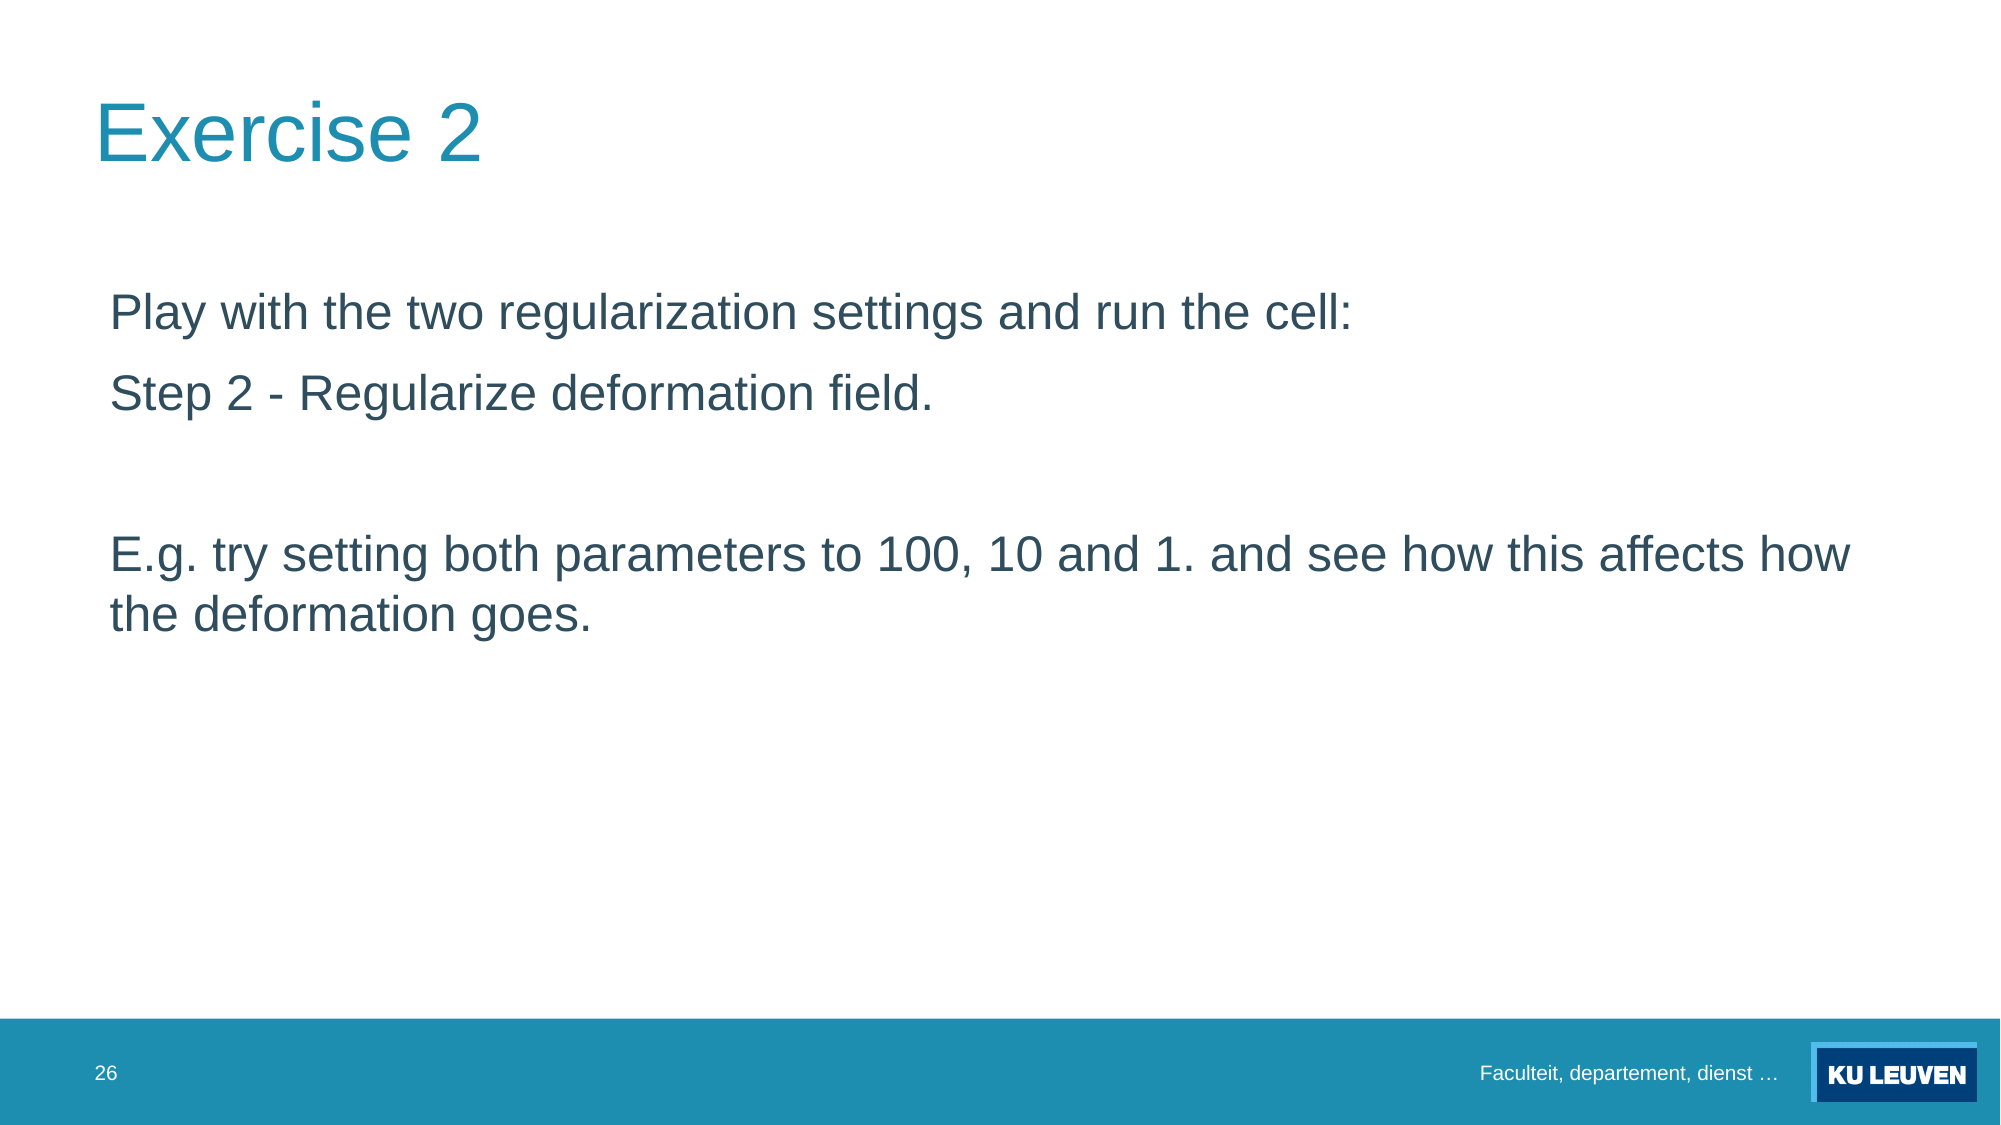

# Exercise 2
Play with the two regularization settings and run the cell:
Step 2 - Regularize deformation field.

E.g. try setting both parameters to 100, 10 and 1. and see how this affects how the deformation goes.

26
Faculteit, departement, dienst …